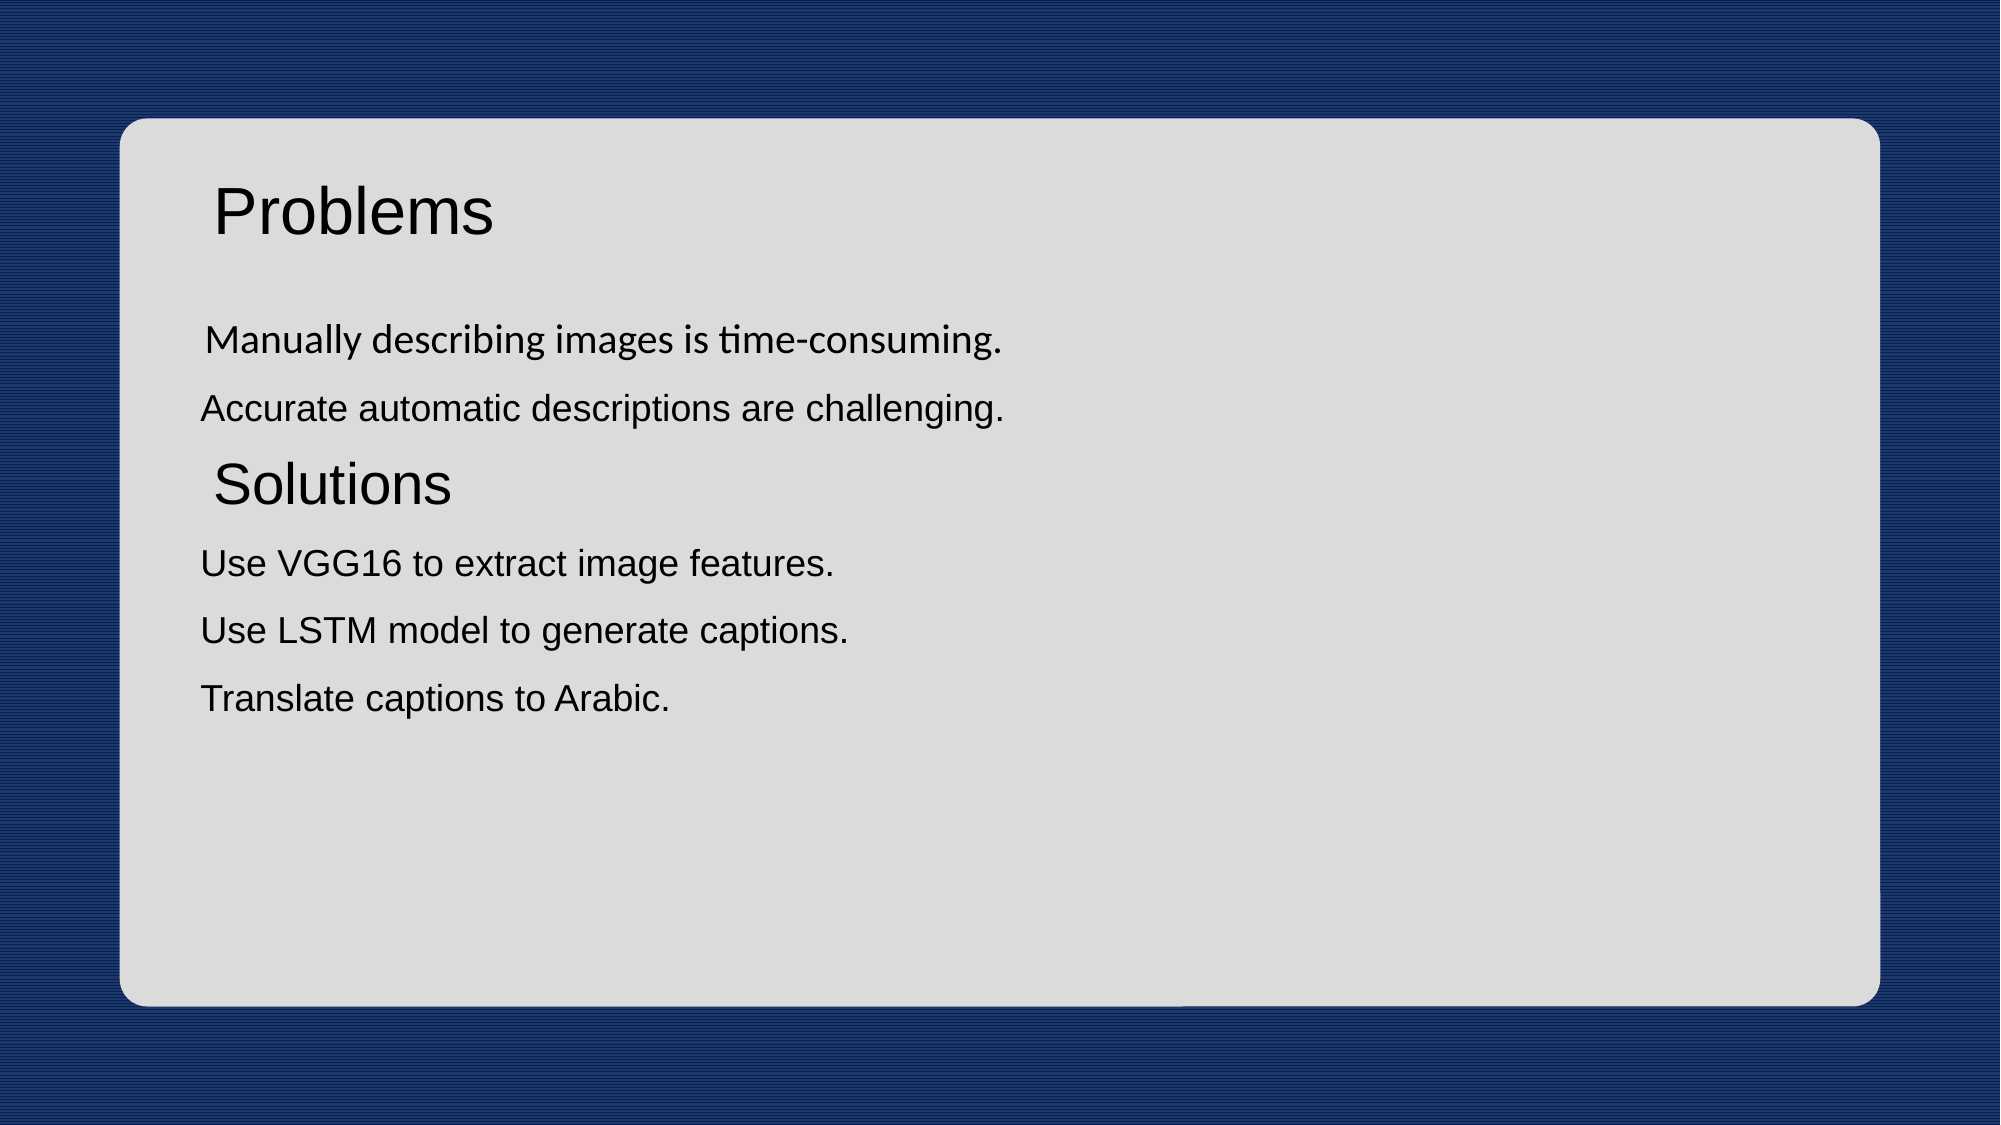

Problems
Manually describing images is time-consuming.
Accurate automatic descriptions are challenging.
Solutions
Use VGG16 to extract image features.
Use LSTM model to generate captions.
Translate captions to Arabic.